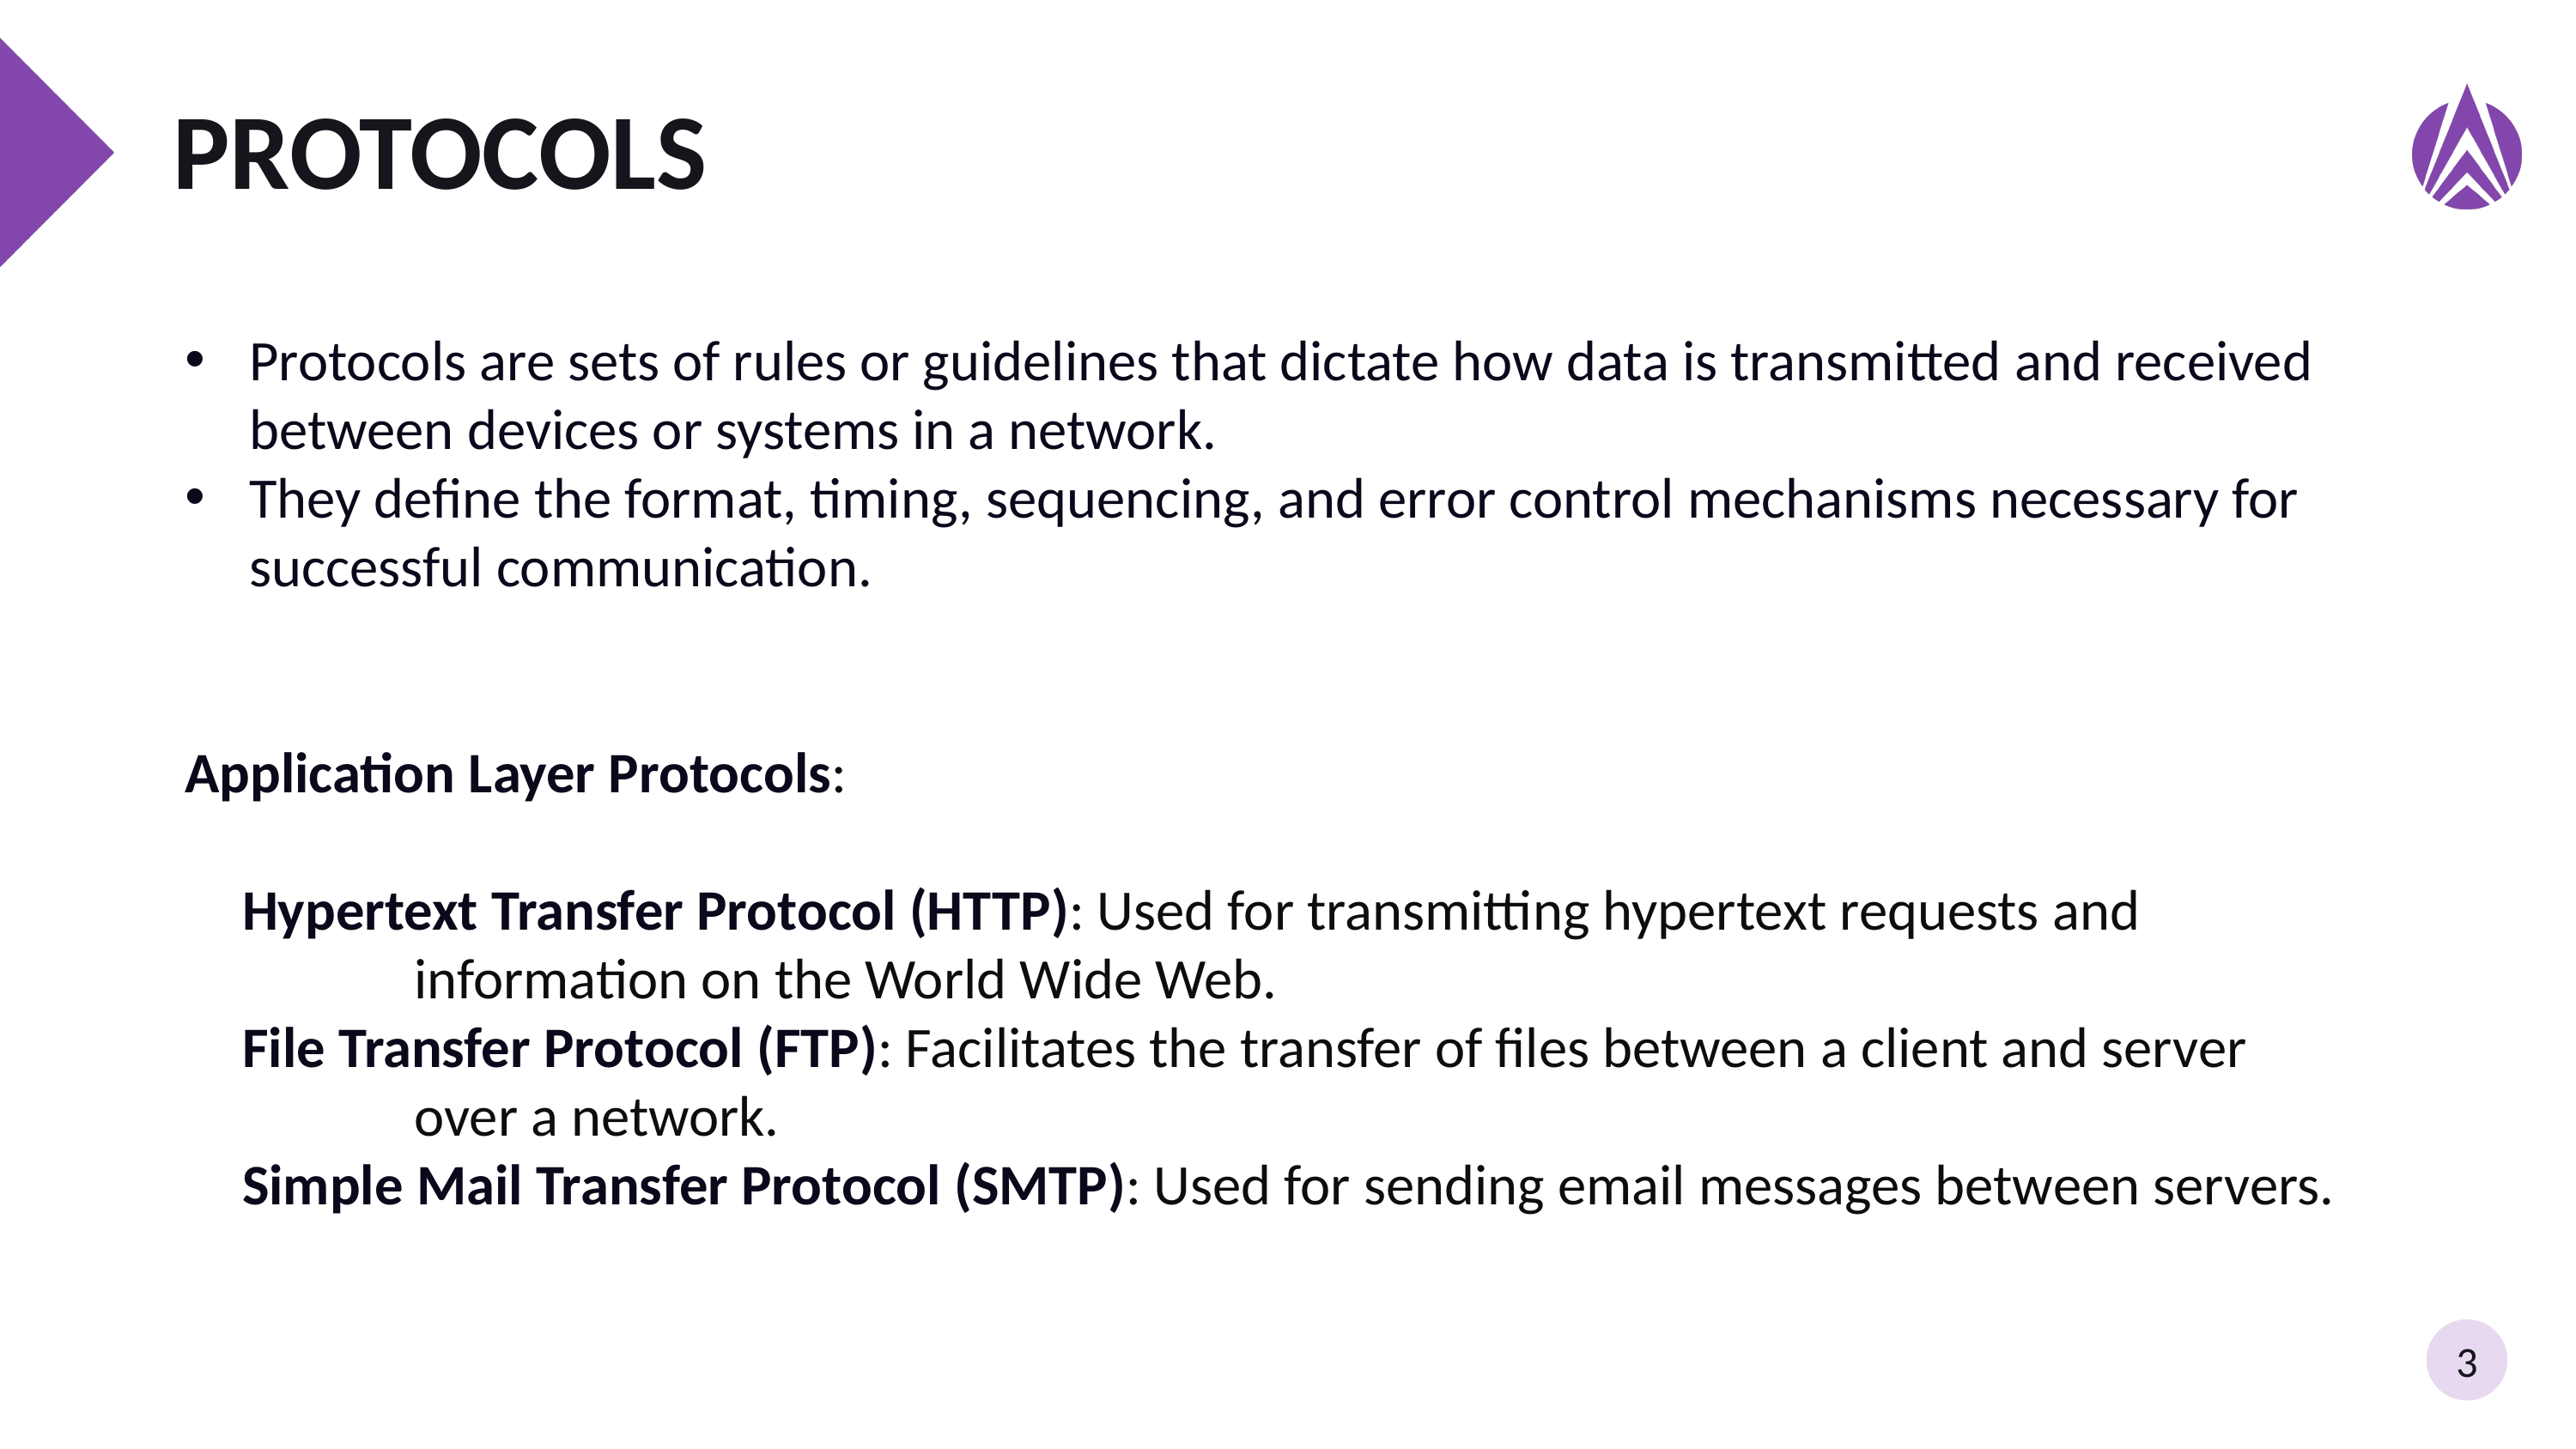

# PROTOCOLS
Protocols are sets of rules or guidelines that dictate how data is transmitted and received between devices or systems in a network.
They define the format, timing, sequencing, and error control mechanisms necessary for successful communication.

Application Layer Protocols:

 Hypertext Transfer Protocol (HTTP): Used for transmitting hypertext requests and     information on the World Wide Web.
 File Transfer Protocol (FTP): Facilitates the transfer of files between a client and server     over a network.
 Simple Mail Transfer Protocol (SMTP): Used for sending email messages between servers.